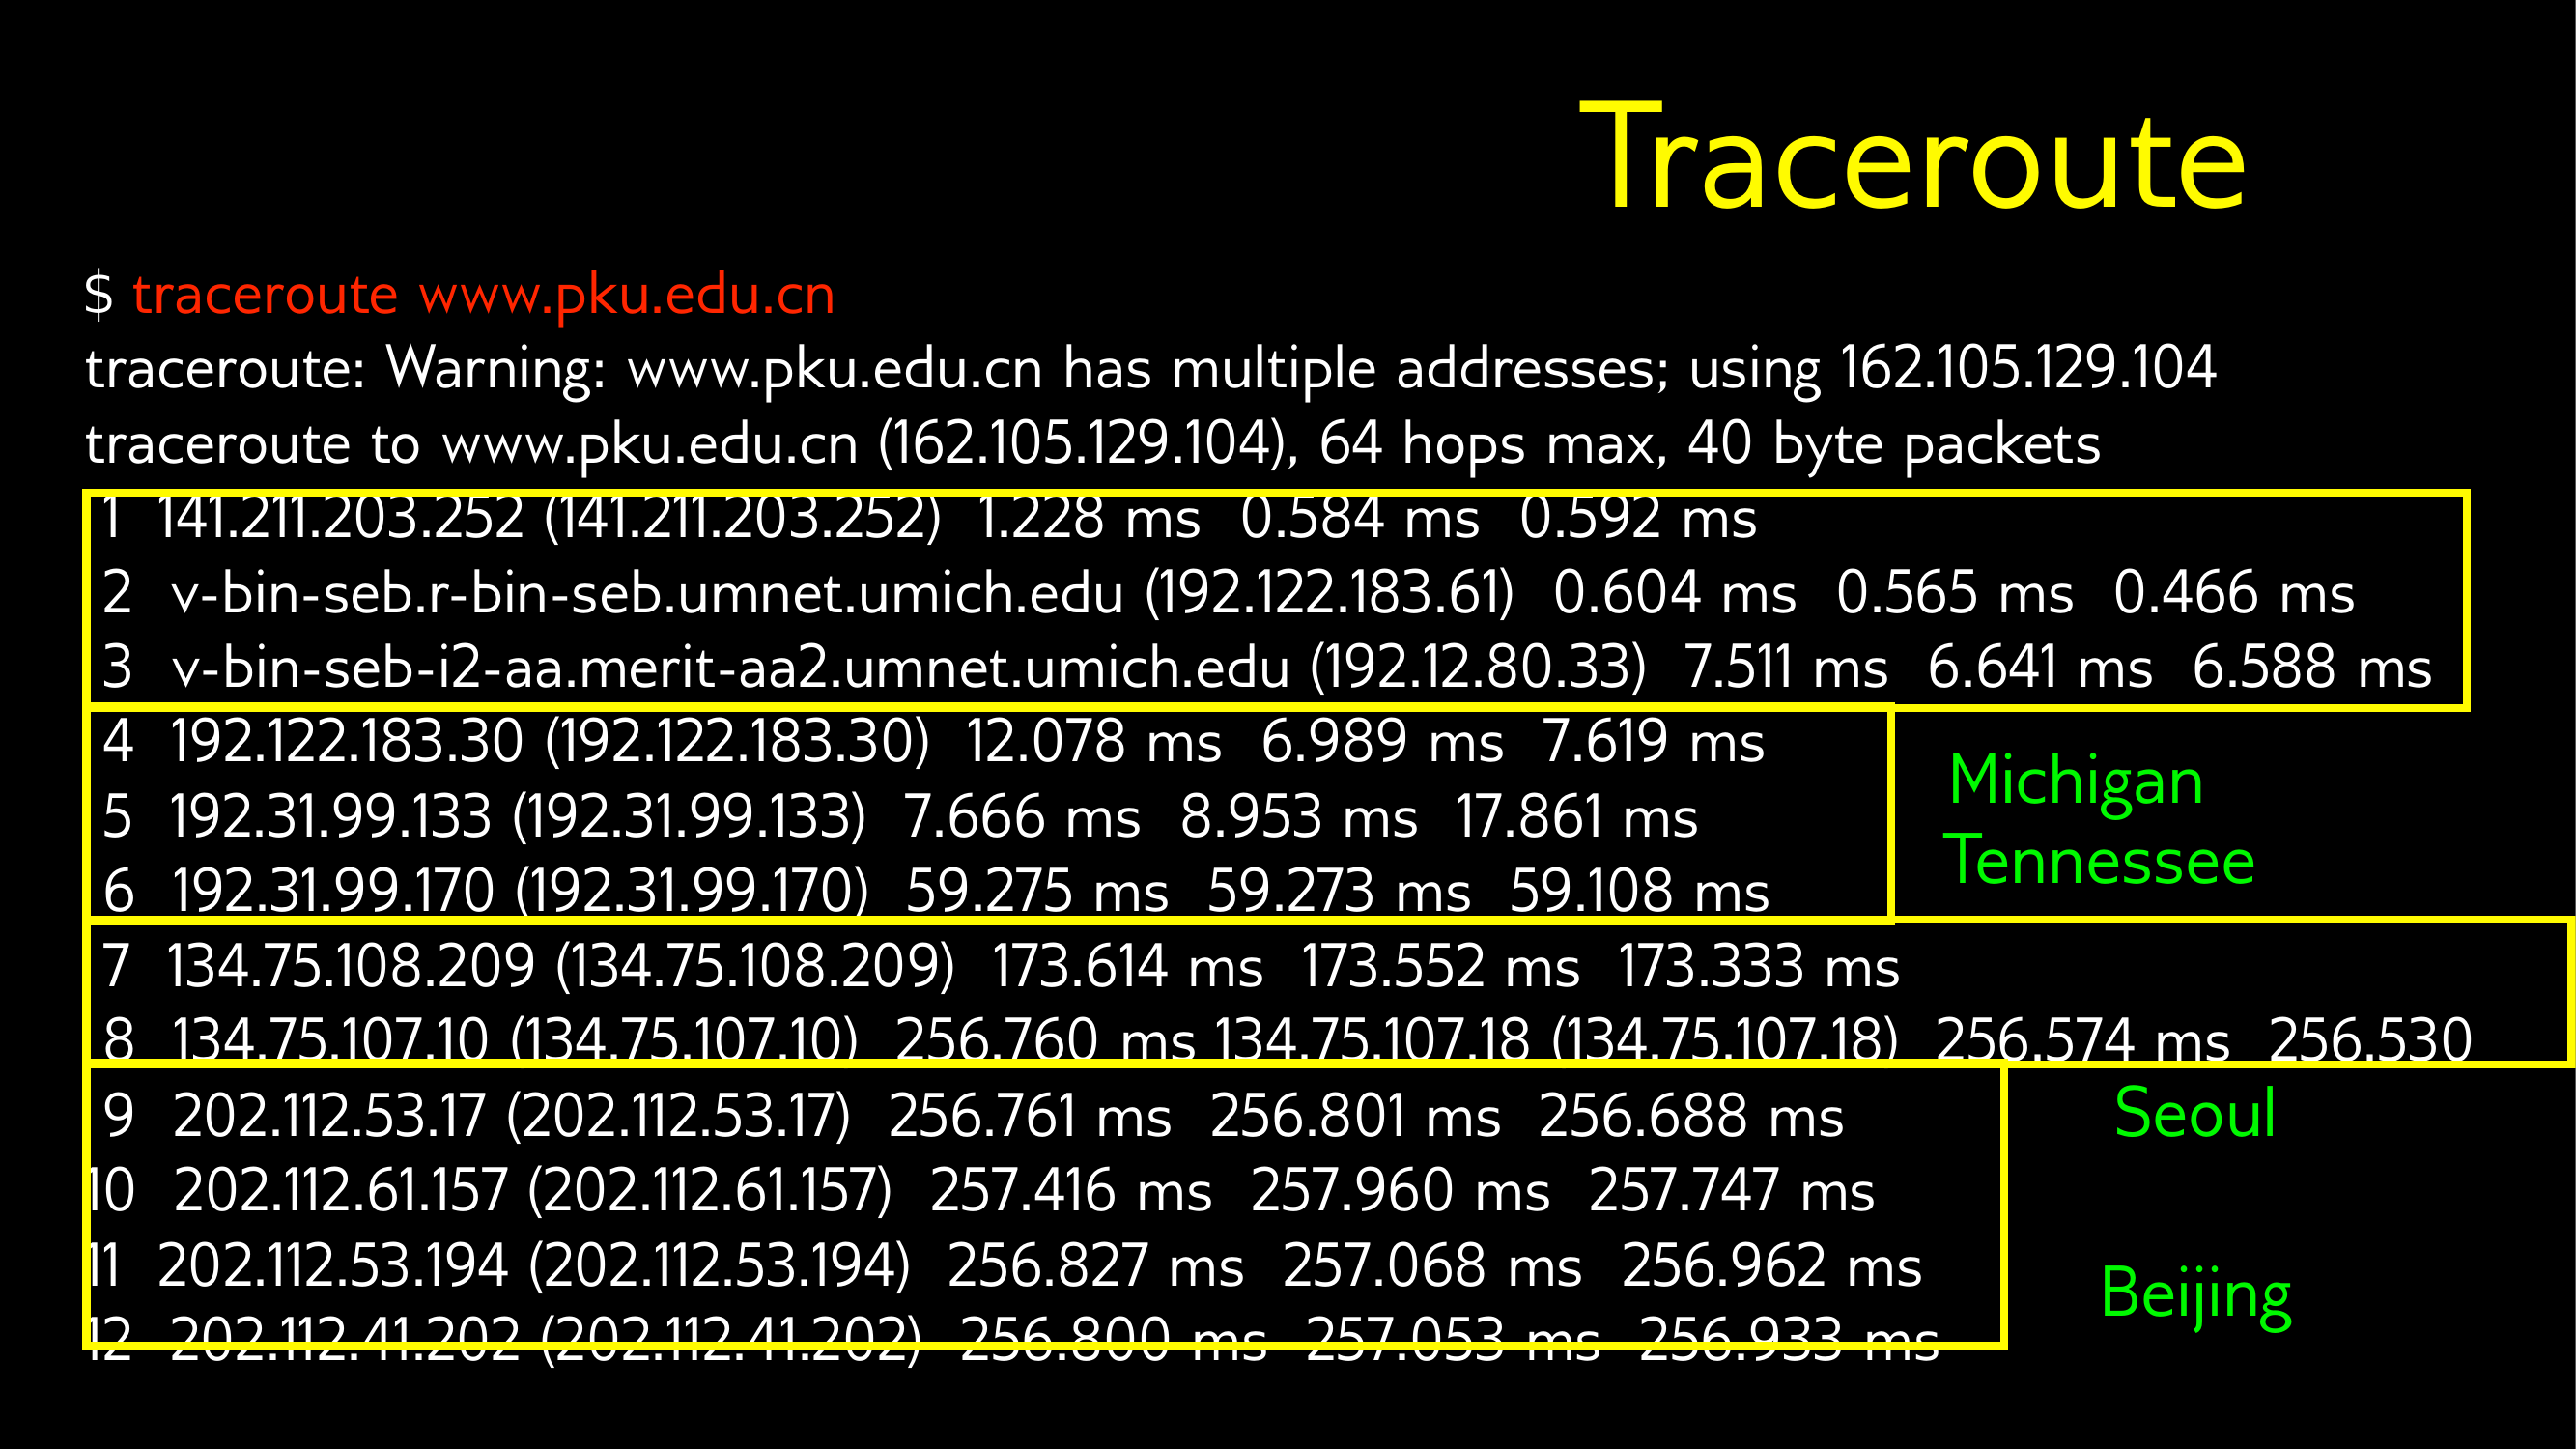

# Traceroute
$ traceroute www.pku.edu.cn
traceroute: Warning: www.pku.edu.cn has multiple addresses; using 162.105.129.104
traceroute to www.pku.edu.cn (162.105.129.104), 64 hops max, 40 byte packets
 1  141.211.203.252 (141.211.203.252)  1.228 ms  0.584 ms  0.592 ms
 2  v-bin-seb.r-bin-seb.umnet.umich.edu (192.122.183.61)  0.604 ms  0.565 ms  0.466 ms
 3  v-bin-seb-i2-aa.merit-aa2.umnet.umich.edu (192.12.80.33)  7.511 ms  6.641 ms  6.588 ms
 4  192.122.183.30 (192.122.183.30)  12.078 ms  6.989 ms  7.619 ms
 5  192.31.99.133 (192.31.99.133)  7.666 ms  8.953 ms  17.861 ms
 6  192.31.99.170 (192.31.99.170)  59.275 ms  59.273 ms  59.108 ms
 7  134.75.108.209 (134.75.108.209)  173.614 ms  173.552 ms  173.333 ms
 8  134.75.107.10 (134.75.107.10)  256.760 ms 134.75.107.18 (134.75.107.18)  256.574 ms  256.530
 9  202.112.53.17 (202.112.53.17)  256.761 ms  256.801 ms  256.688 ms
10  202.112.61.157 (202.112.61.157)  257.416 ms  257.960 ms  257.747 ms
11  202.112.53.194 (202.112.53.194)  256.827 ms  257.068 ms  256.962 ms
12  202.112.41.202 (202.112.41.202)  256.800 ms  257.053 ms  256.933 ms

Michigan
Tennessee

Seoul

Beijing